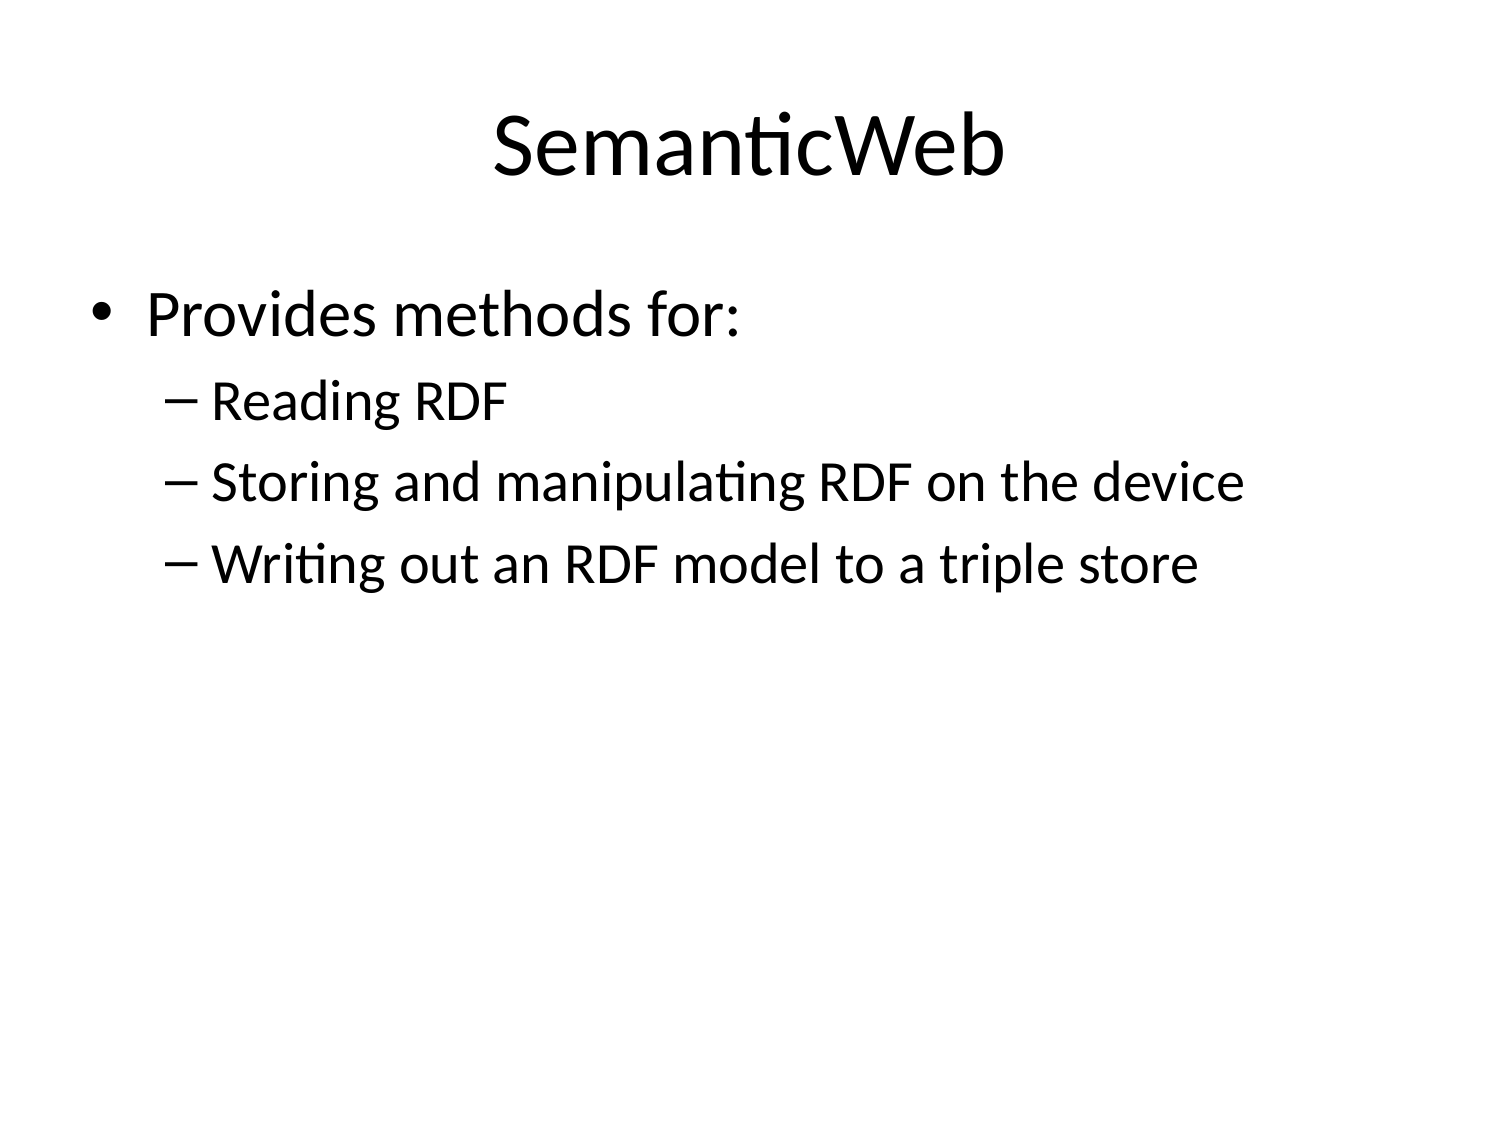

# SemanticWeb
Provides methods for:
Reading RDF
Storing and manipulating RDF on the device
Writing out an RDF model to a triple store